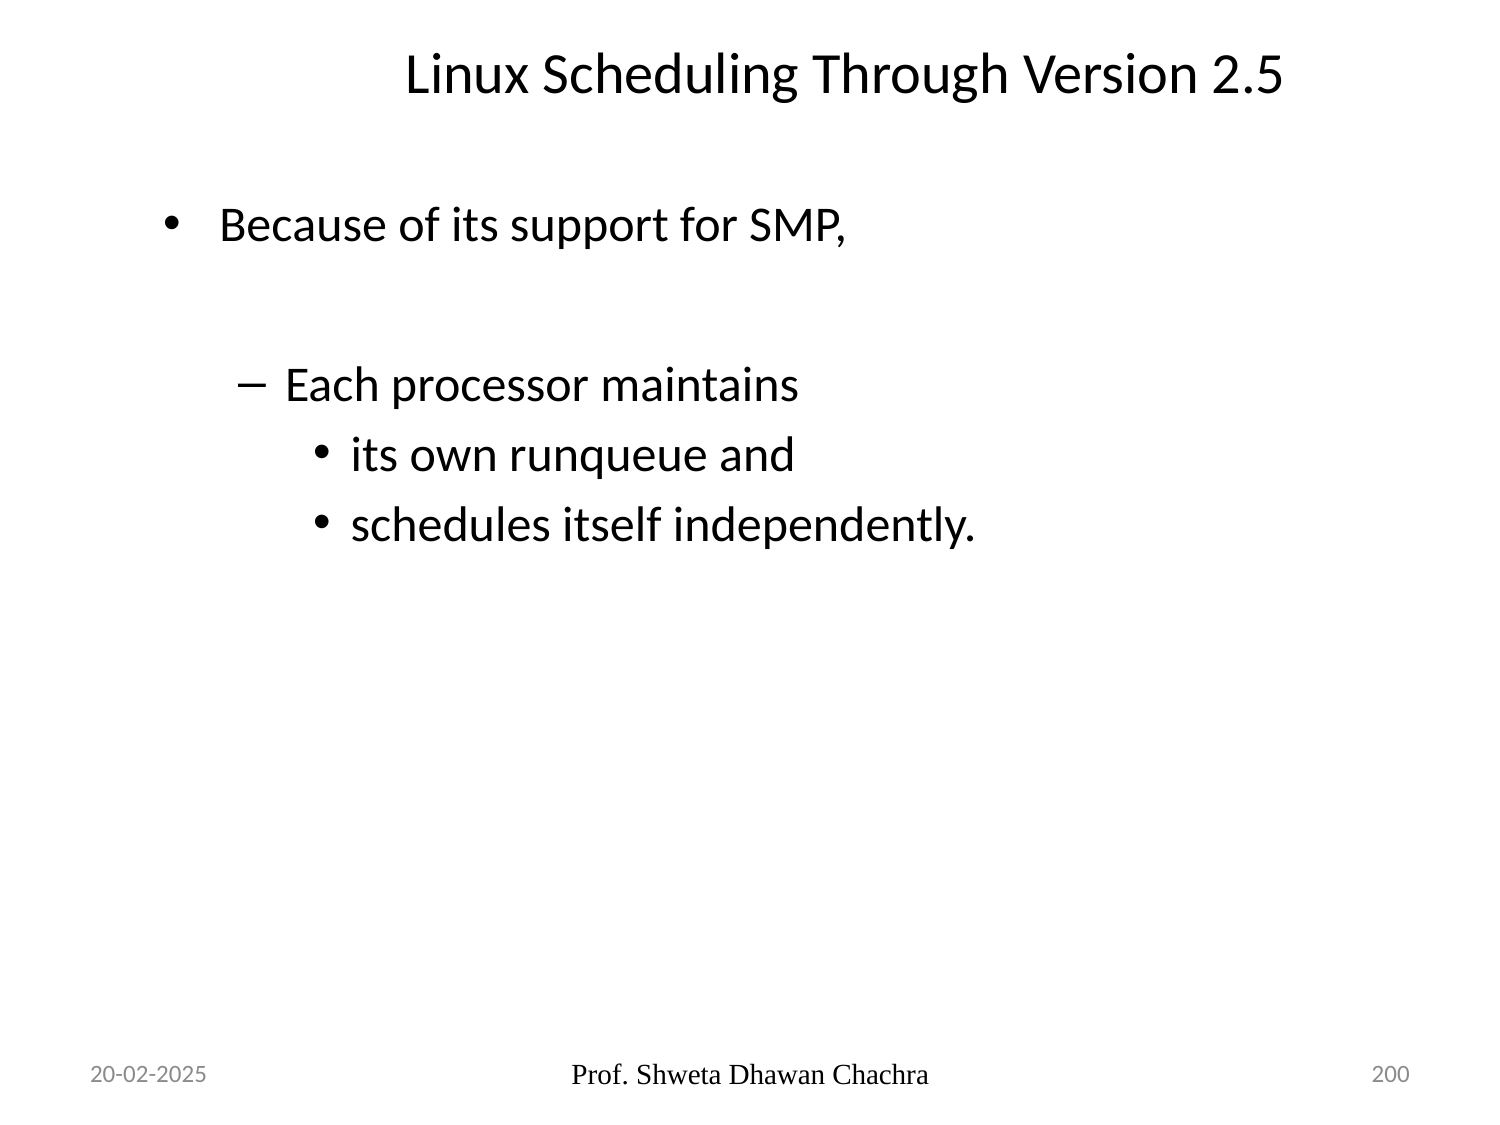

# Linux Scheduling Through Version 2.5
Because of its support for SMP,

Each processor maintains
its own runqueue and
schedules itself independently.

20-02-2025
Prof. Shweta Dhawan Chachra
200